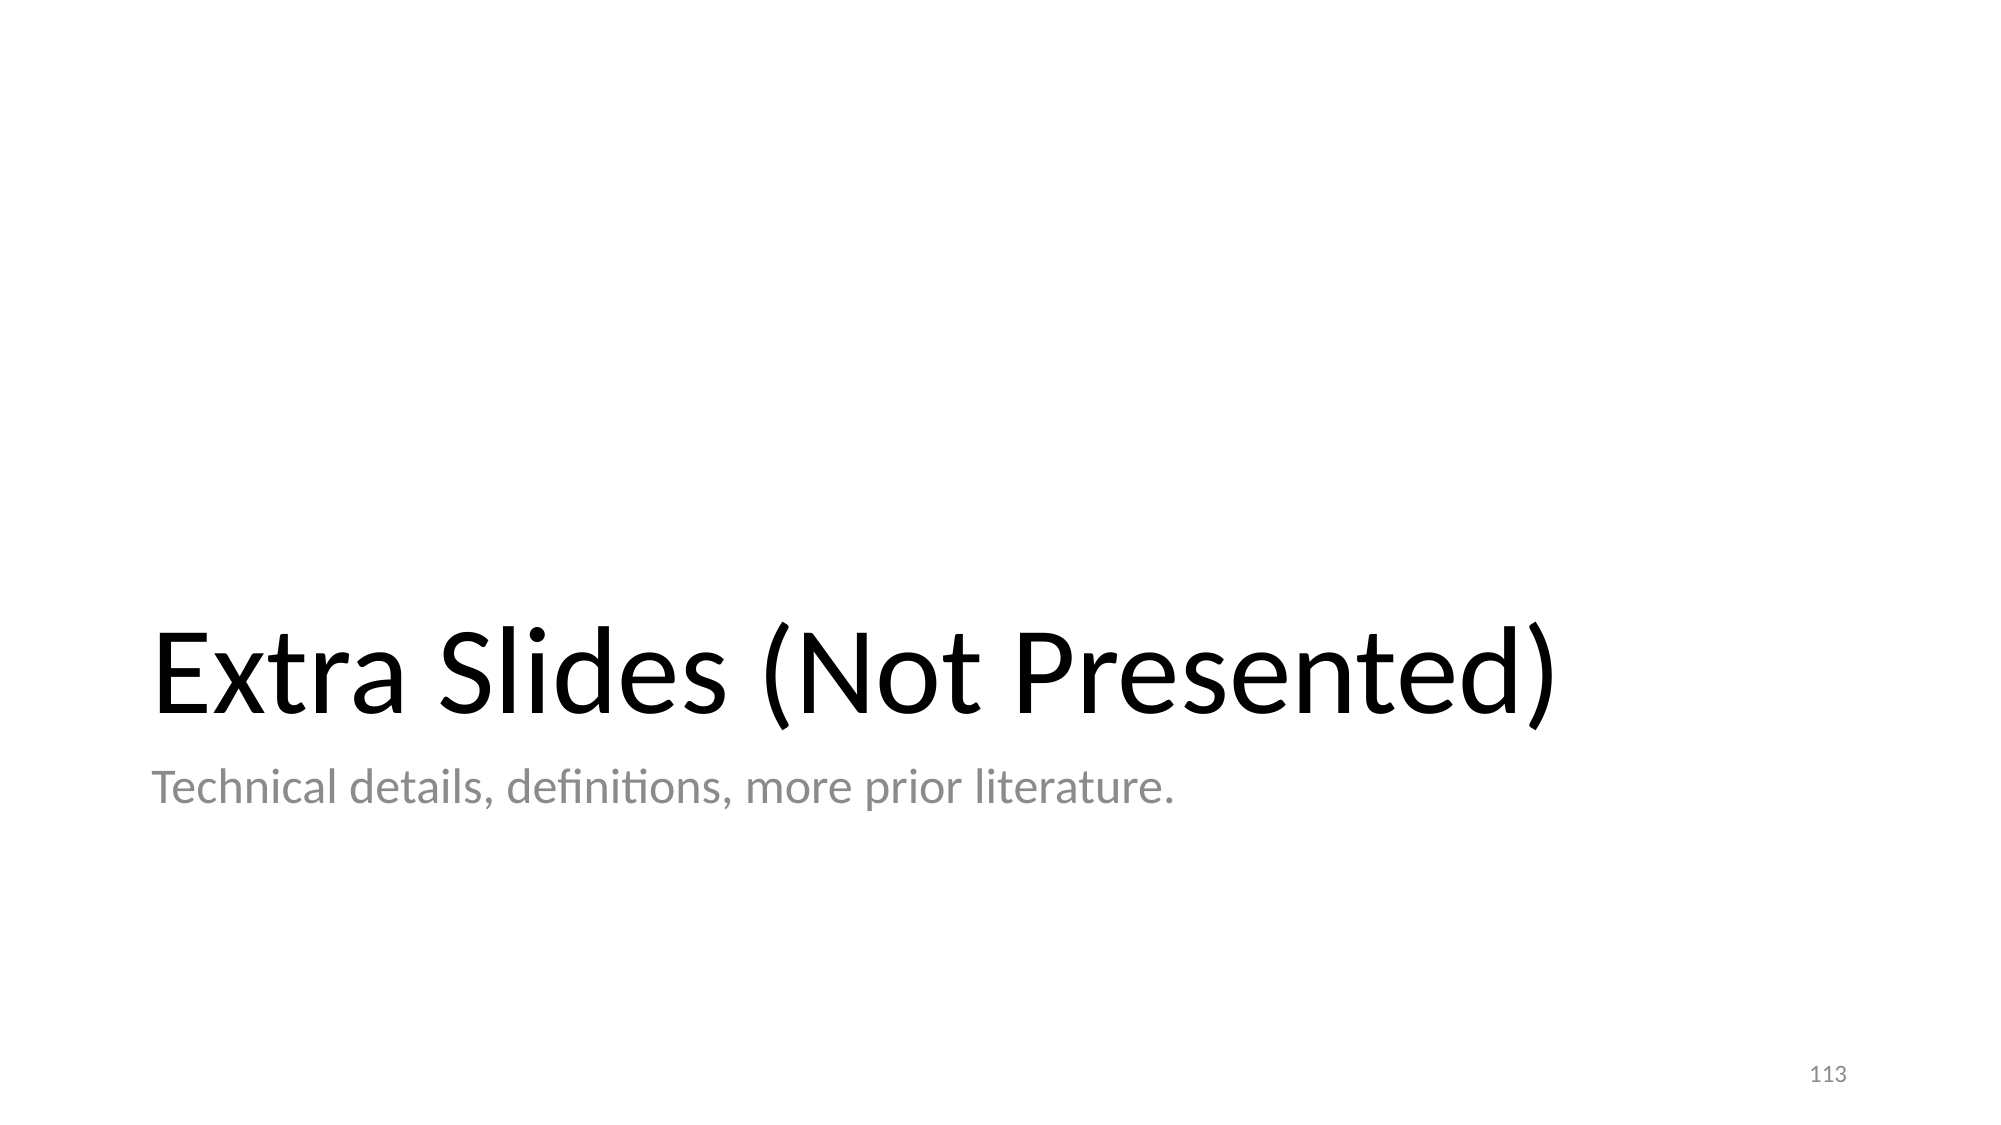

# Extra Slides (Not Presented)
Technical details, definitions, more prior literature.
113